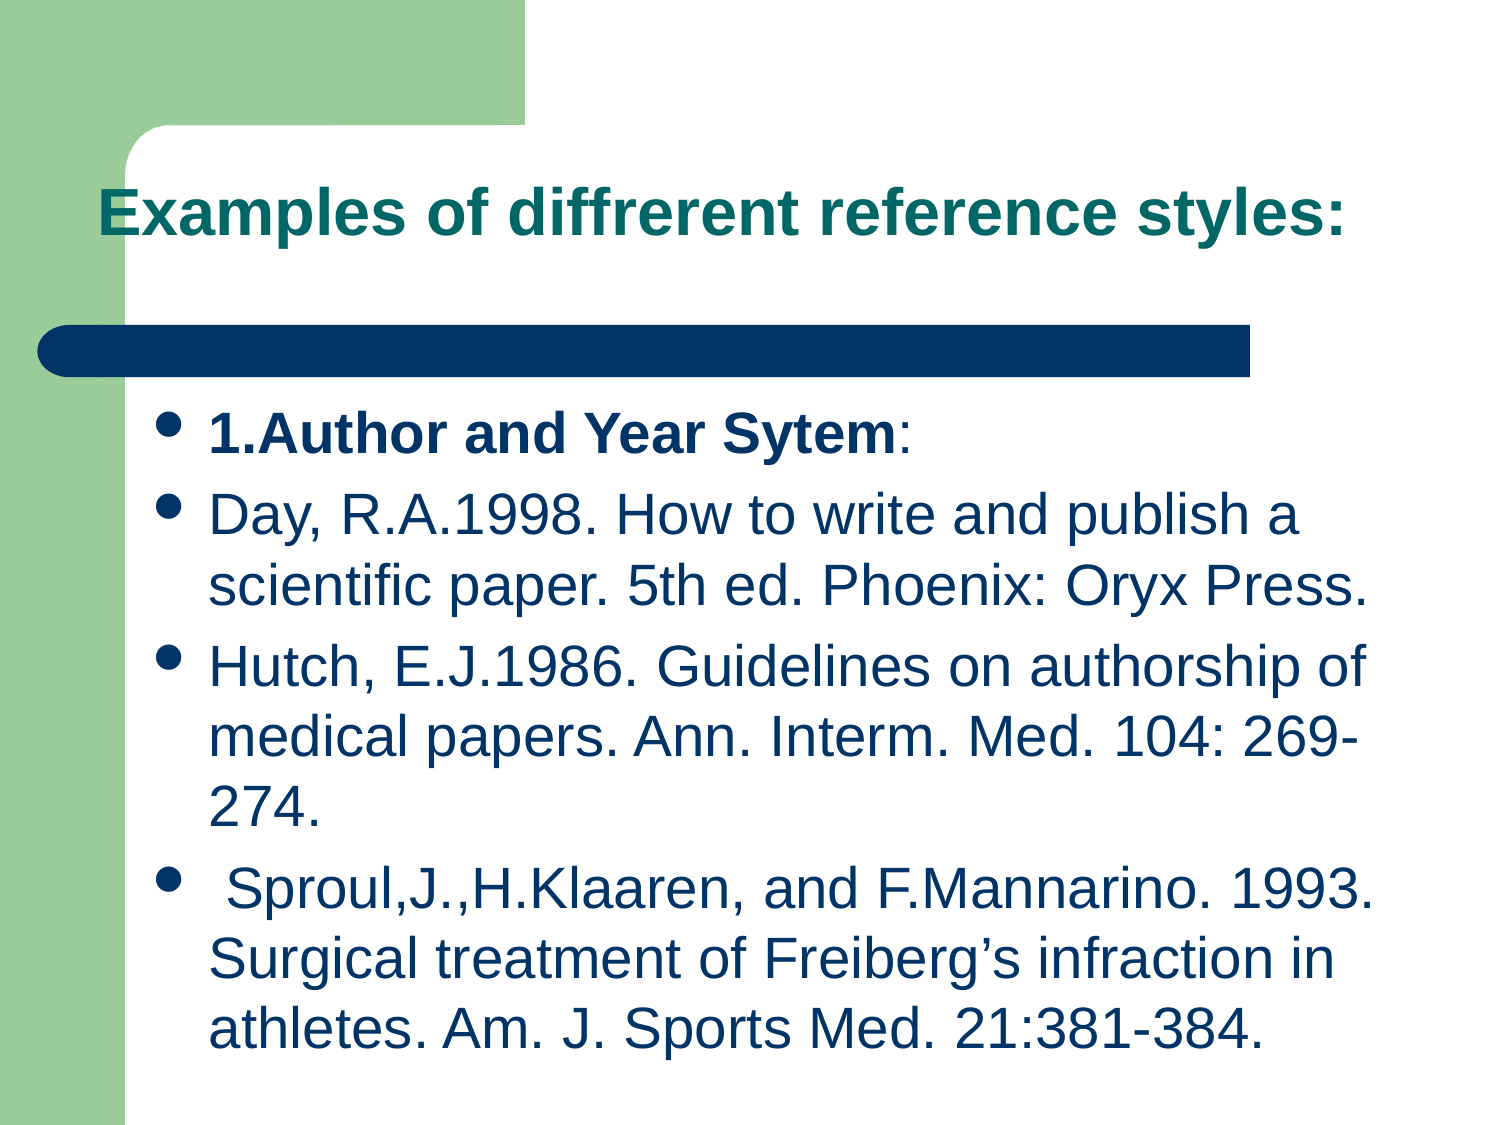

# Examples of diffrerent reference styles:
1.Author and Year Sytem:
Day, R.A.1998. How to write and publish a scientific paper. 5th ed. Phoenix: Oryx Press.
Hutch, E.J.1986. Guidelines on authorship of medical papers. Ann. Interm. Med. 104: 269-274.
 Sproul,J.,H.Klaaren, and F.Mannarino. 1993. Surgical treatment of Freiberg’s infraction in athletes. Am. J. Sports Med. 21:381-384.